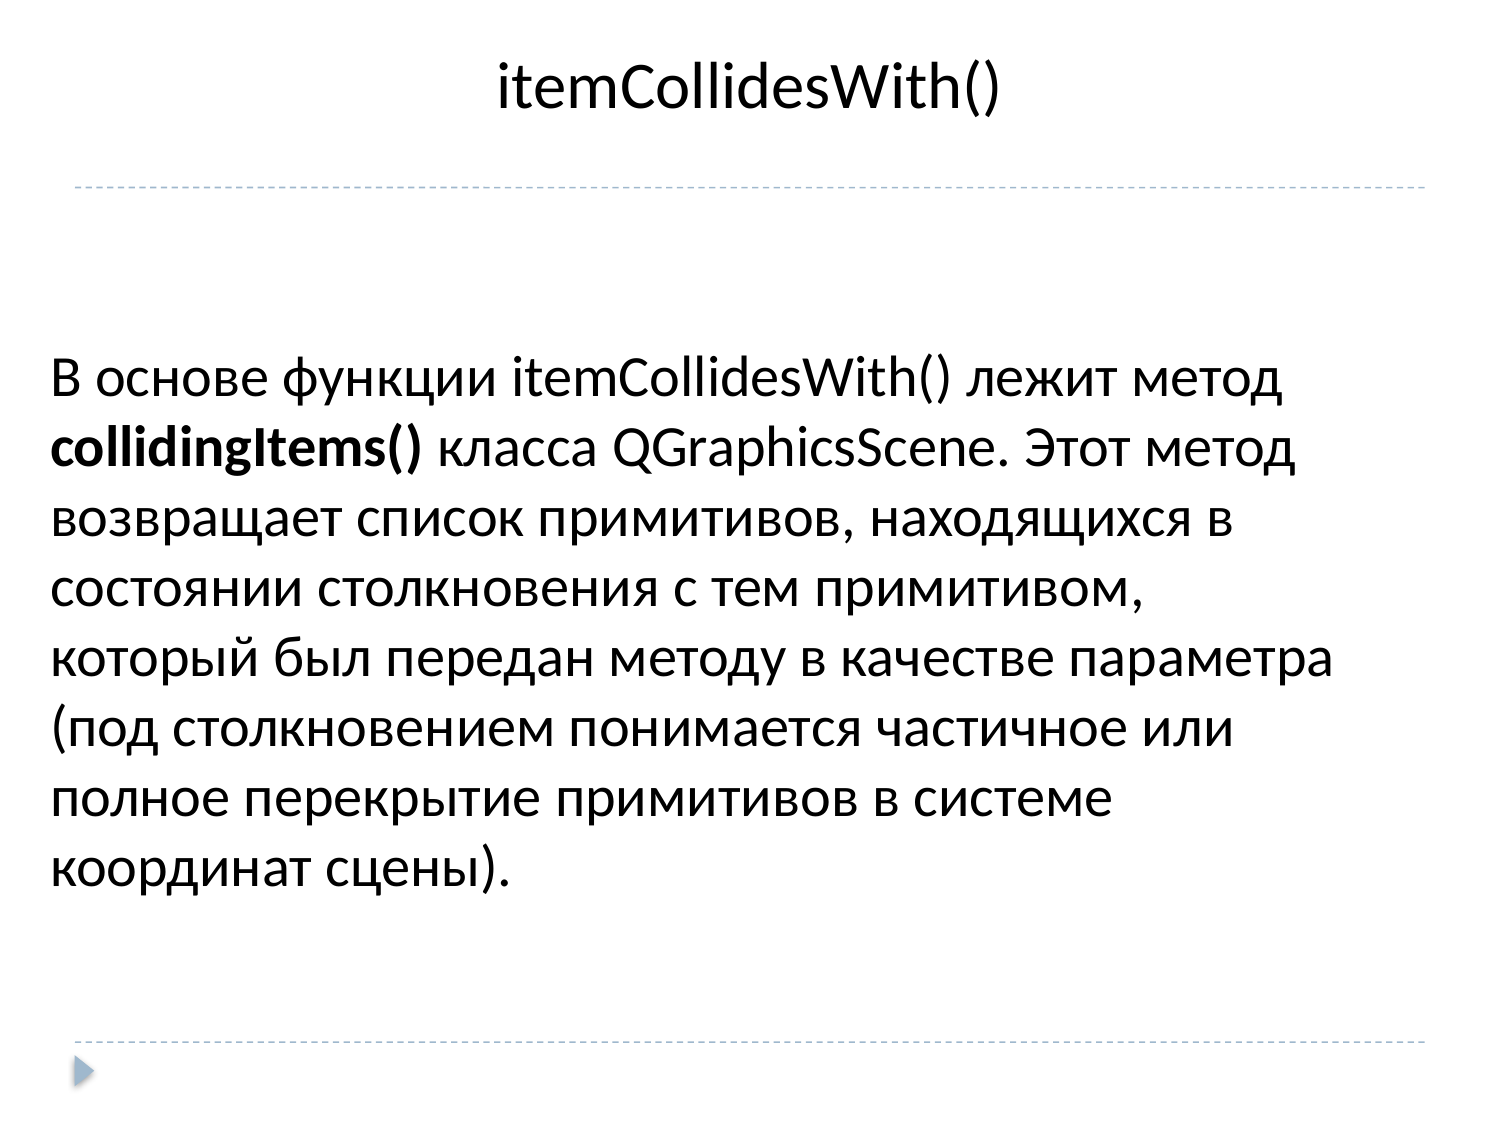

# itemCollidesWith()
В основе функции itemCollidesWith() лежит метод collidingItems() класса QGraphicsScene. Этот метод возвращает список примитивов, находящихся в состоянии столкновения с тем примитивом, который был передан методу в качестве параметра (под столкновением понимается частичное или полное перекрытие примитивов в системе координат сцены).